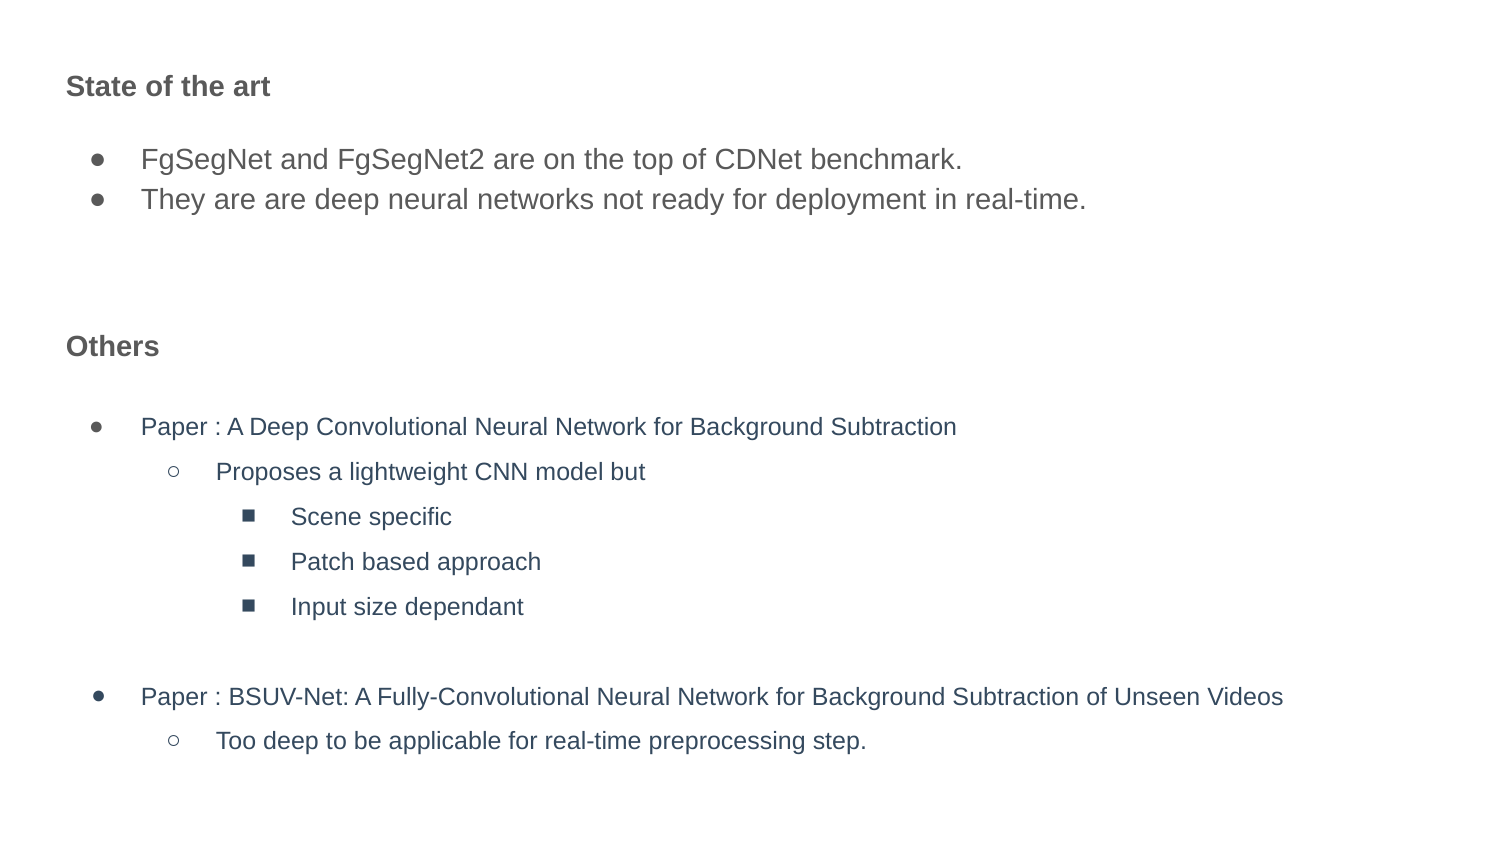

State of the art
FgSegNet and FgSegNet2 are on the top of CDNet benchmark.
They are are deep neural networks not ready for deployment in real-time.

Others
Paper : A Deep Convolutional Neural Network for Background Subtraction
Proposes a lightweight CNN model but
Scene specific
Patch based approach
Input size dependant

Paper : BSUV-Net: A Fully-Convolutional Neural Network for Background Subtraction of Unseen Videos
Too deep to be applicable for real-time preprocessing step.